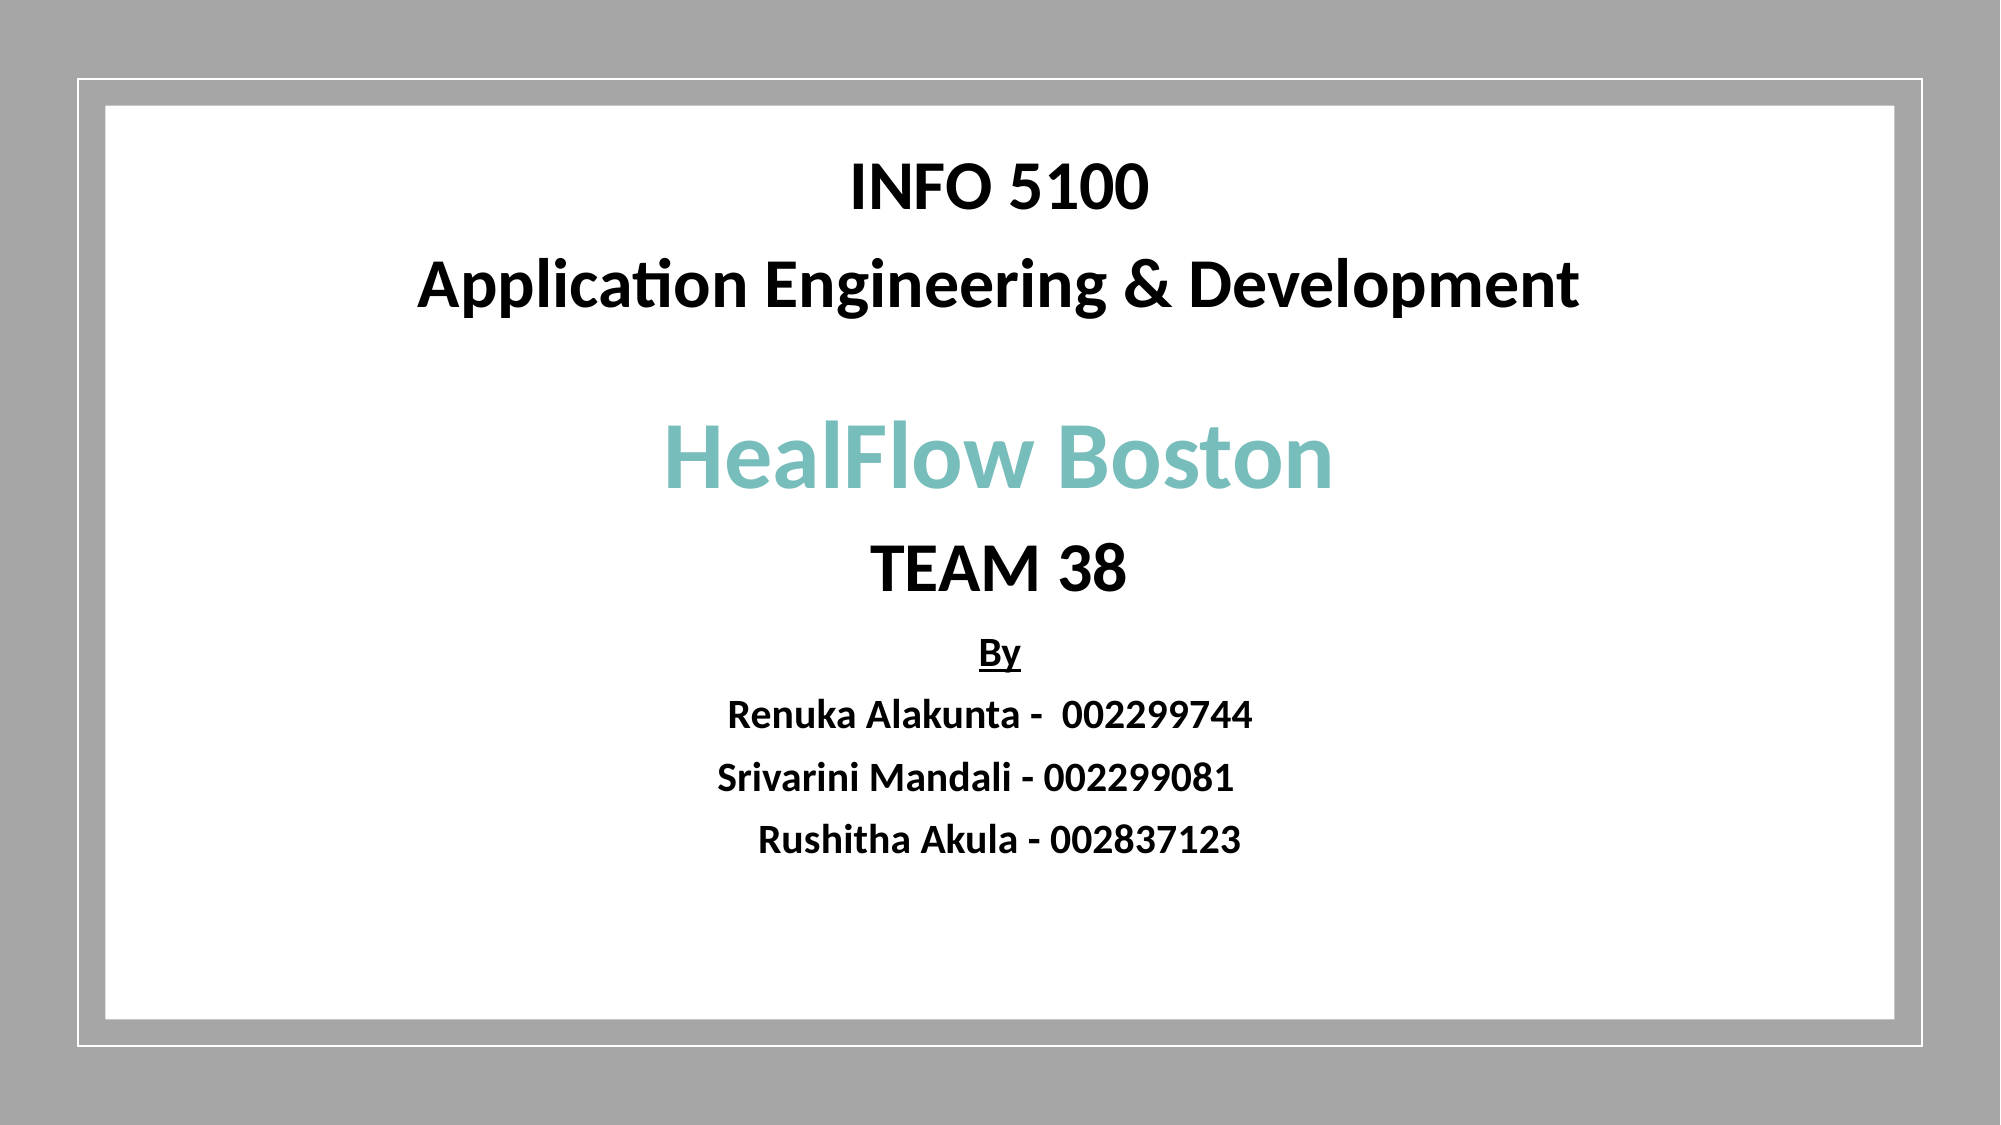

INFO 5100
Application Engineering & Development
 HealFlow Boston
TEAM 38
By
Renuka Alakunta -  002299744
 Srivarini Mandali - 002299081
Rushitha Akula - 002837123